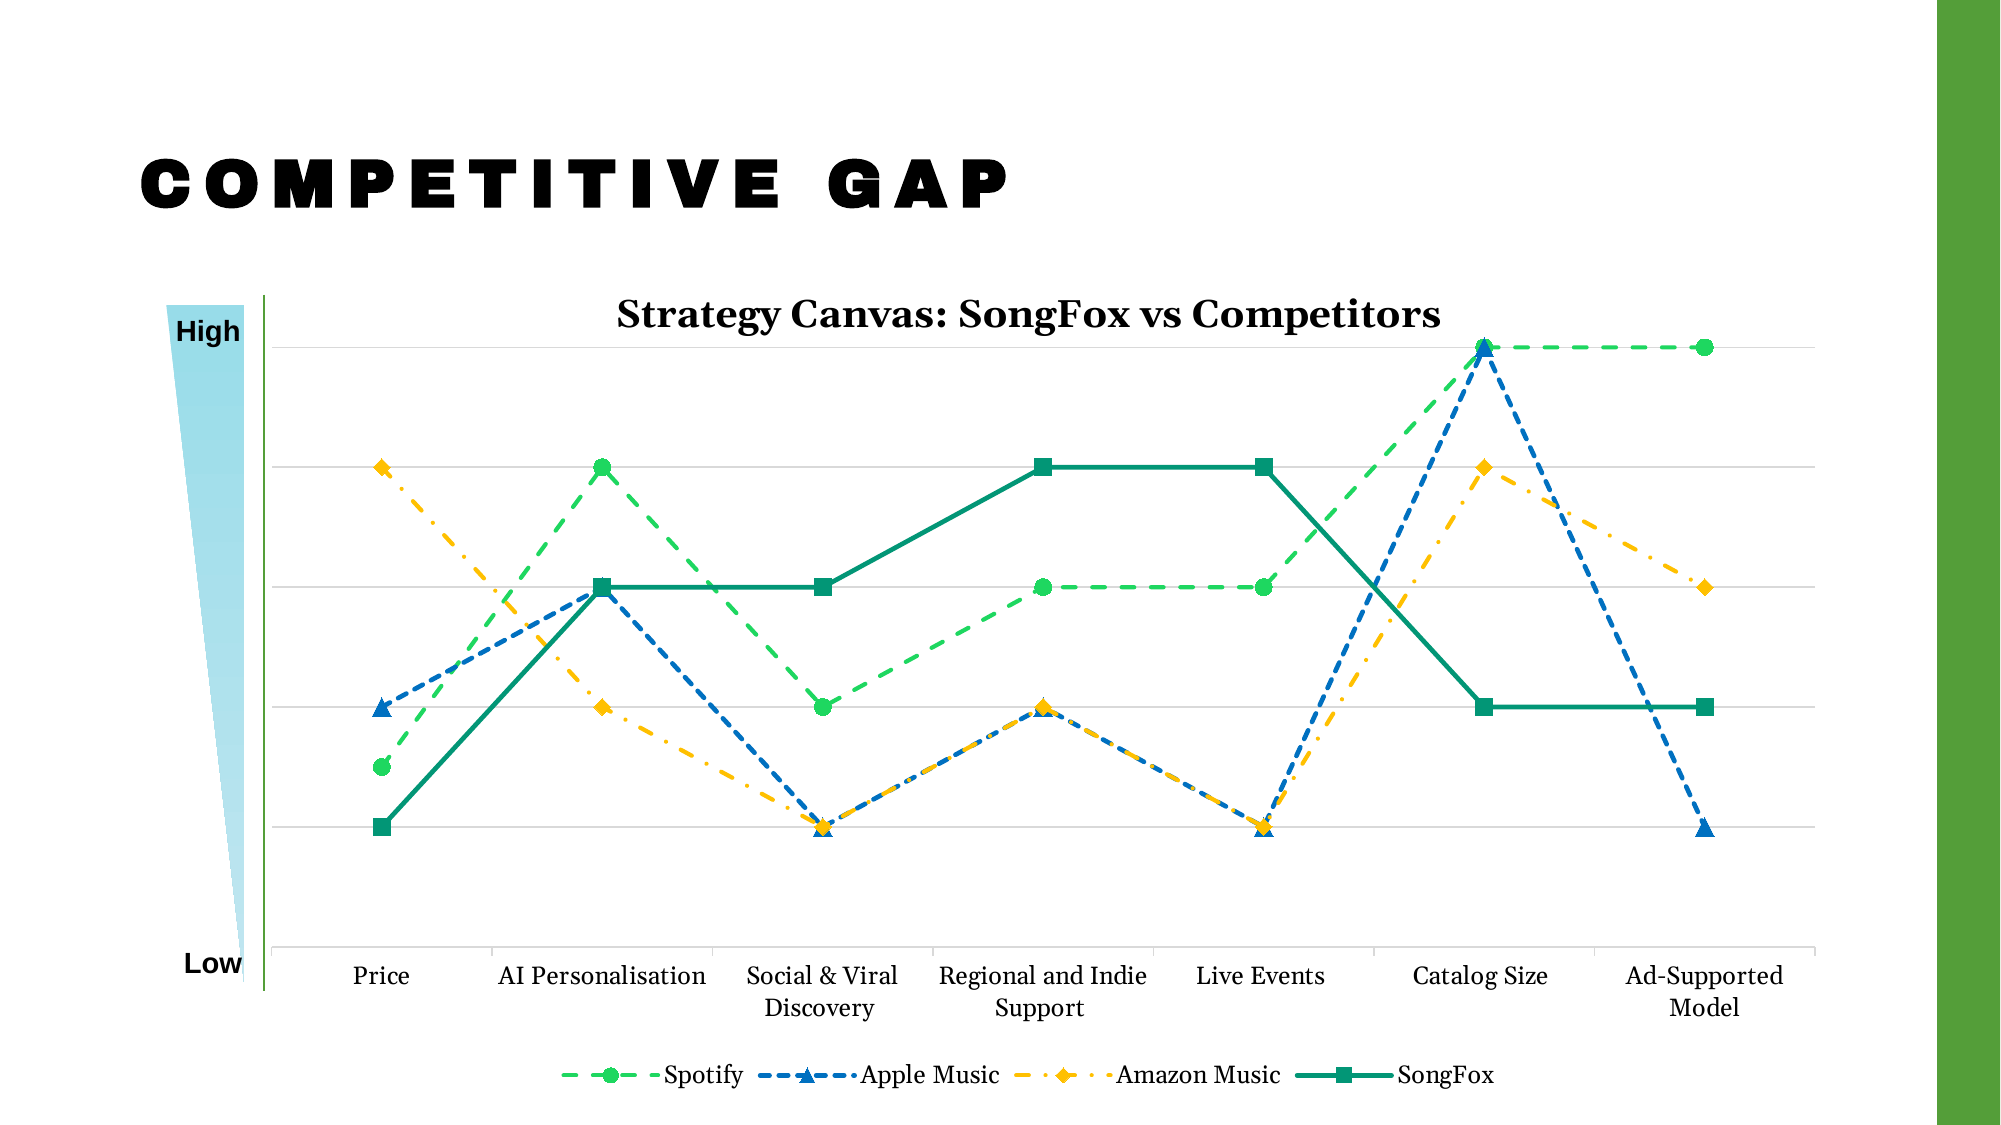

# Competitive Gap

### Chart: Strategy Canvas: SongFox vs Competitors

| Category | Spotify | Apple Music | Amazon Music | SongFox |
|---|---|---|---|---|
| Price | 1.5 | 2.0 | 4.0 | 1.0 |
| AI Personalisation | 4.0 | 3.0 | 2.0 | 3.0 |
| Social & Viral Discovery  | 2.0 | 1.0 | 1.0 | 3.0 |
| Regional and Indie Support  | 3.0 | 2.0 | 2.0 | 4.0 |
| Live Events  | 3.0 | 1.0 | 1.0 | 4.0 |
| Catalog Size  | 5.0 | 5.0 | 4.0 | 2.0 |
| Ad-Supported Model | 5.0 | 1.0 | 3.0 | 2.0 |
High
Low